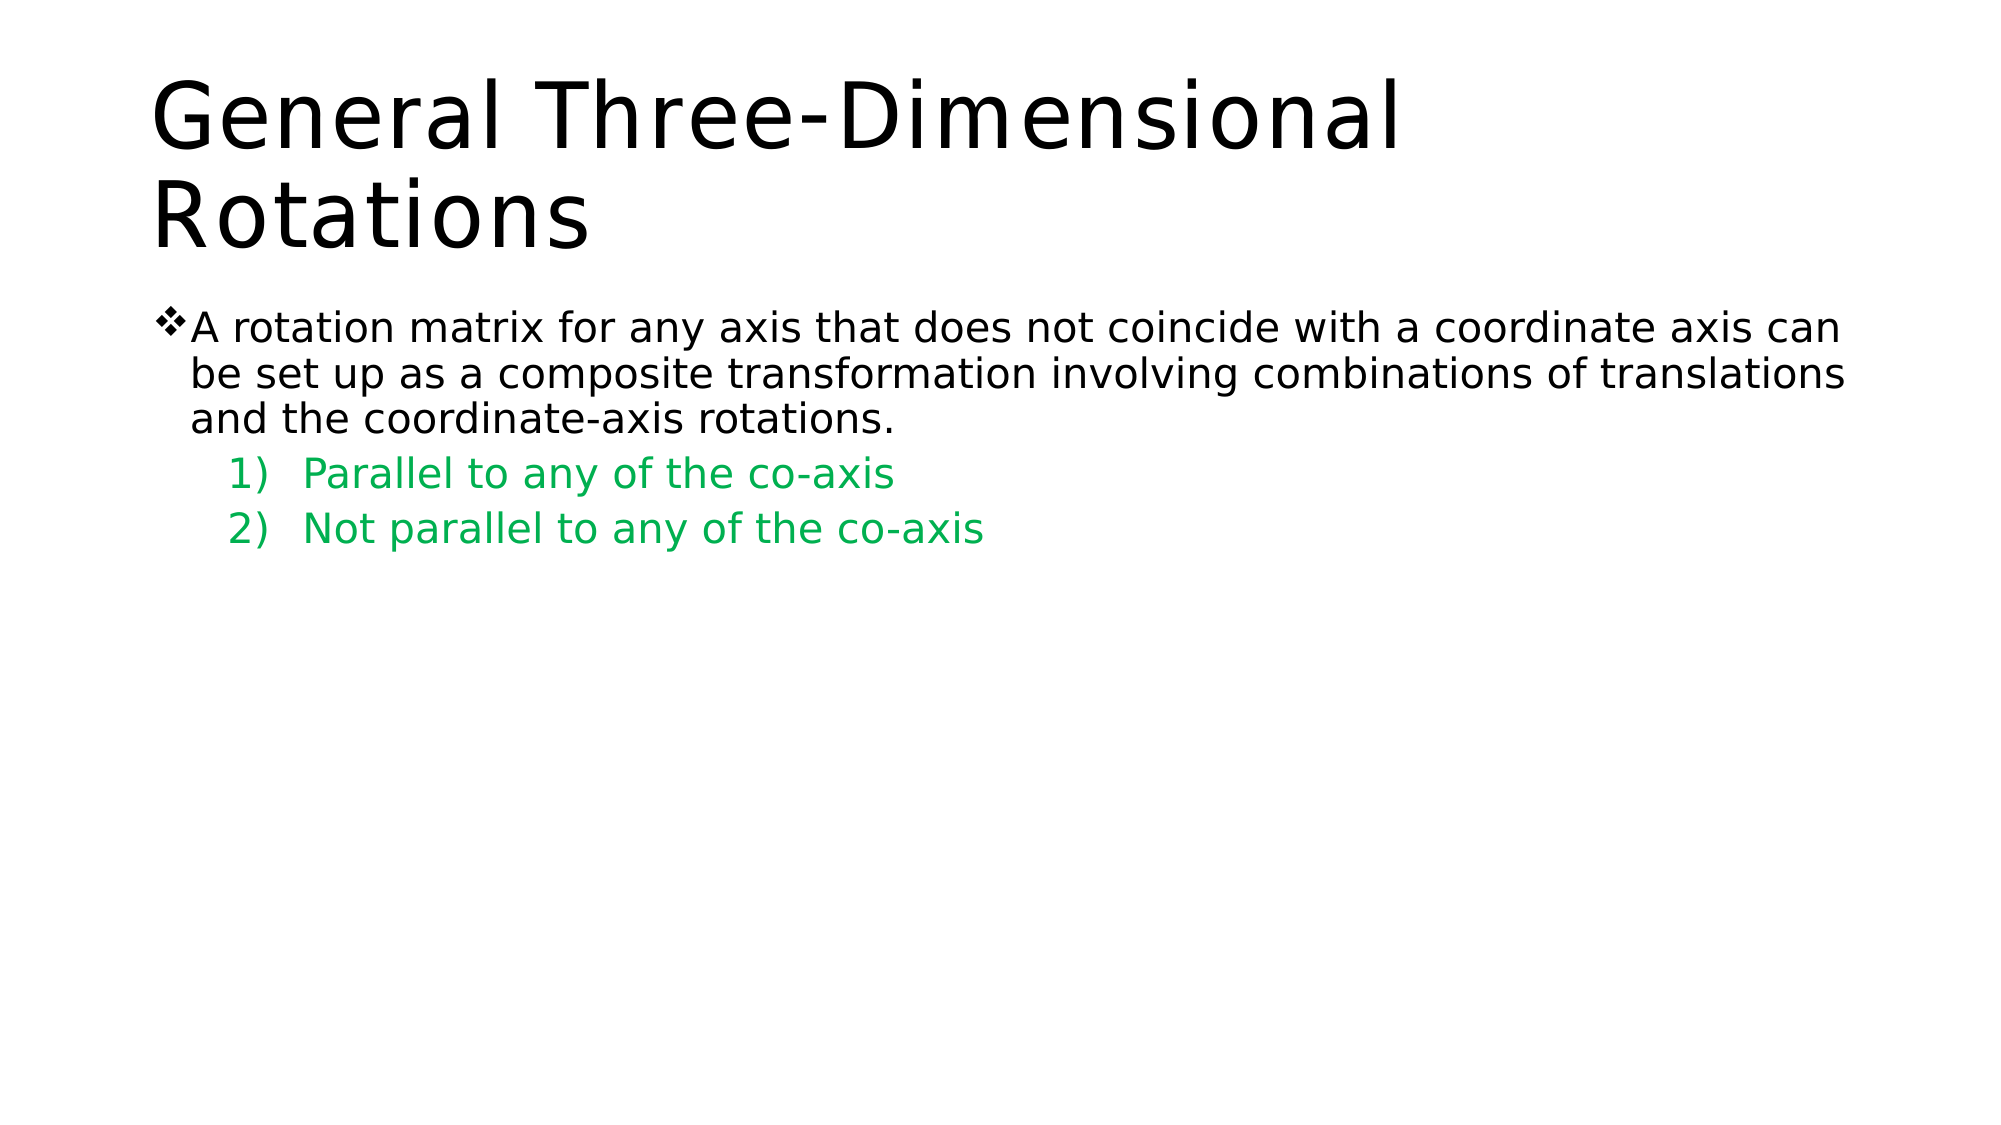

# General Three-Dimensional Rotations
A rotation matrix for any axis that does not coincide with a coordinate axis can be set up as a composite transformation involving combinations of translations and the coordinate-axis rotations.
Parallel to any of the co-axis
Not parallel to any of the co-axis